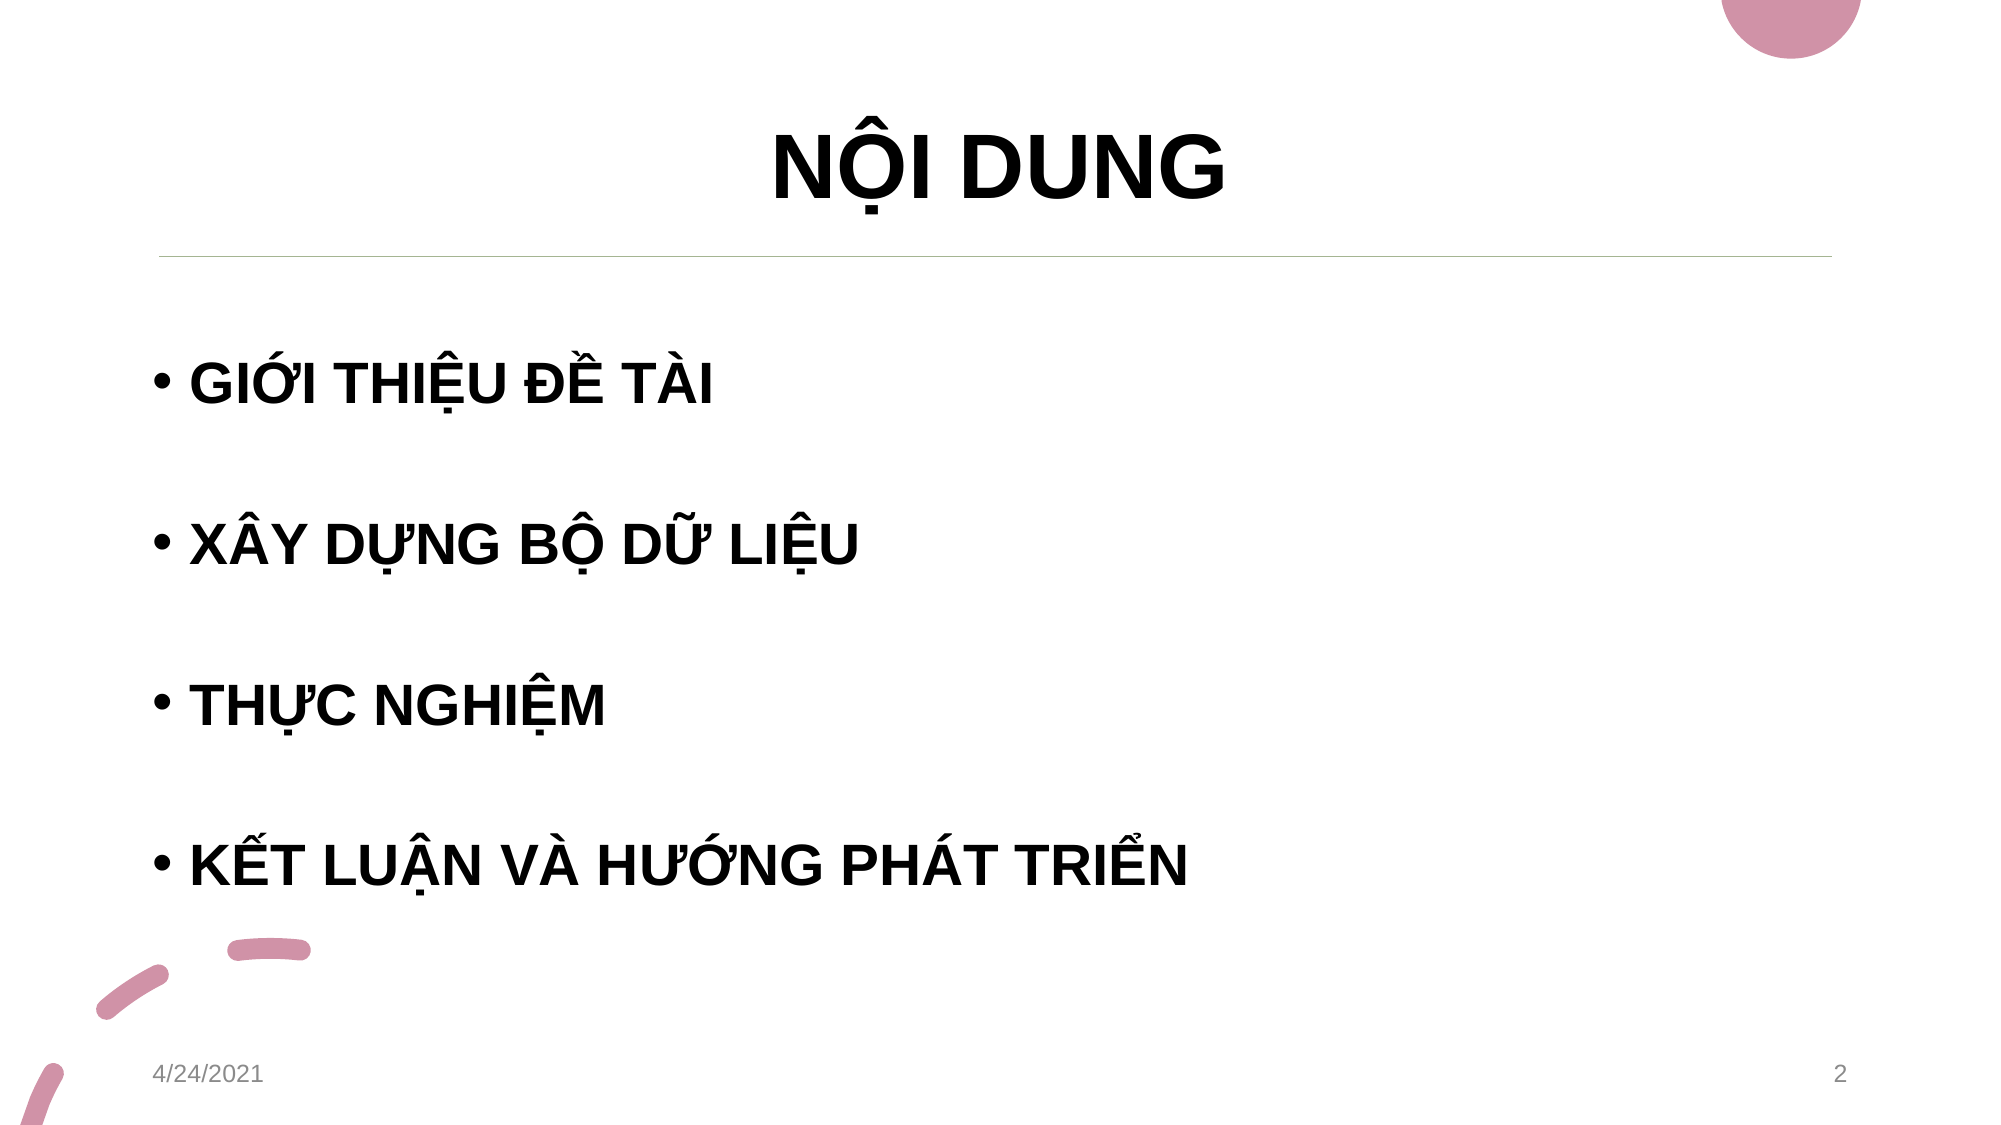

# NỘI DUNG
GIỚI THIỆU ĐỀ TÀI
XÂY DỰNG BỘ DỮ LIỆU
THỰC NGHIỆM
KẾT LUẬN VÀ HƯỚNG PHÁT TRIỂN

4/24/2021
2